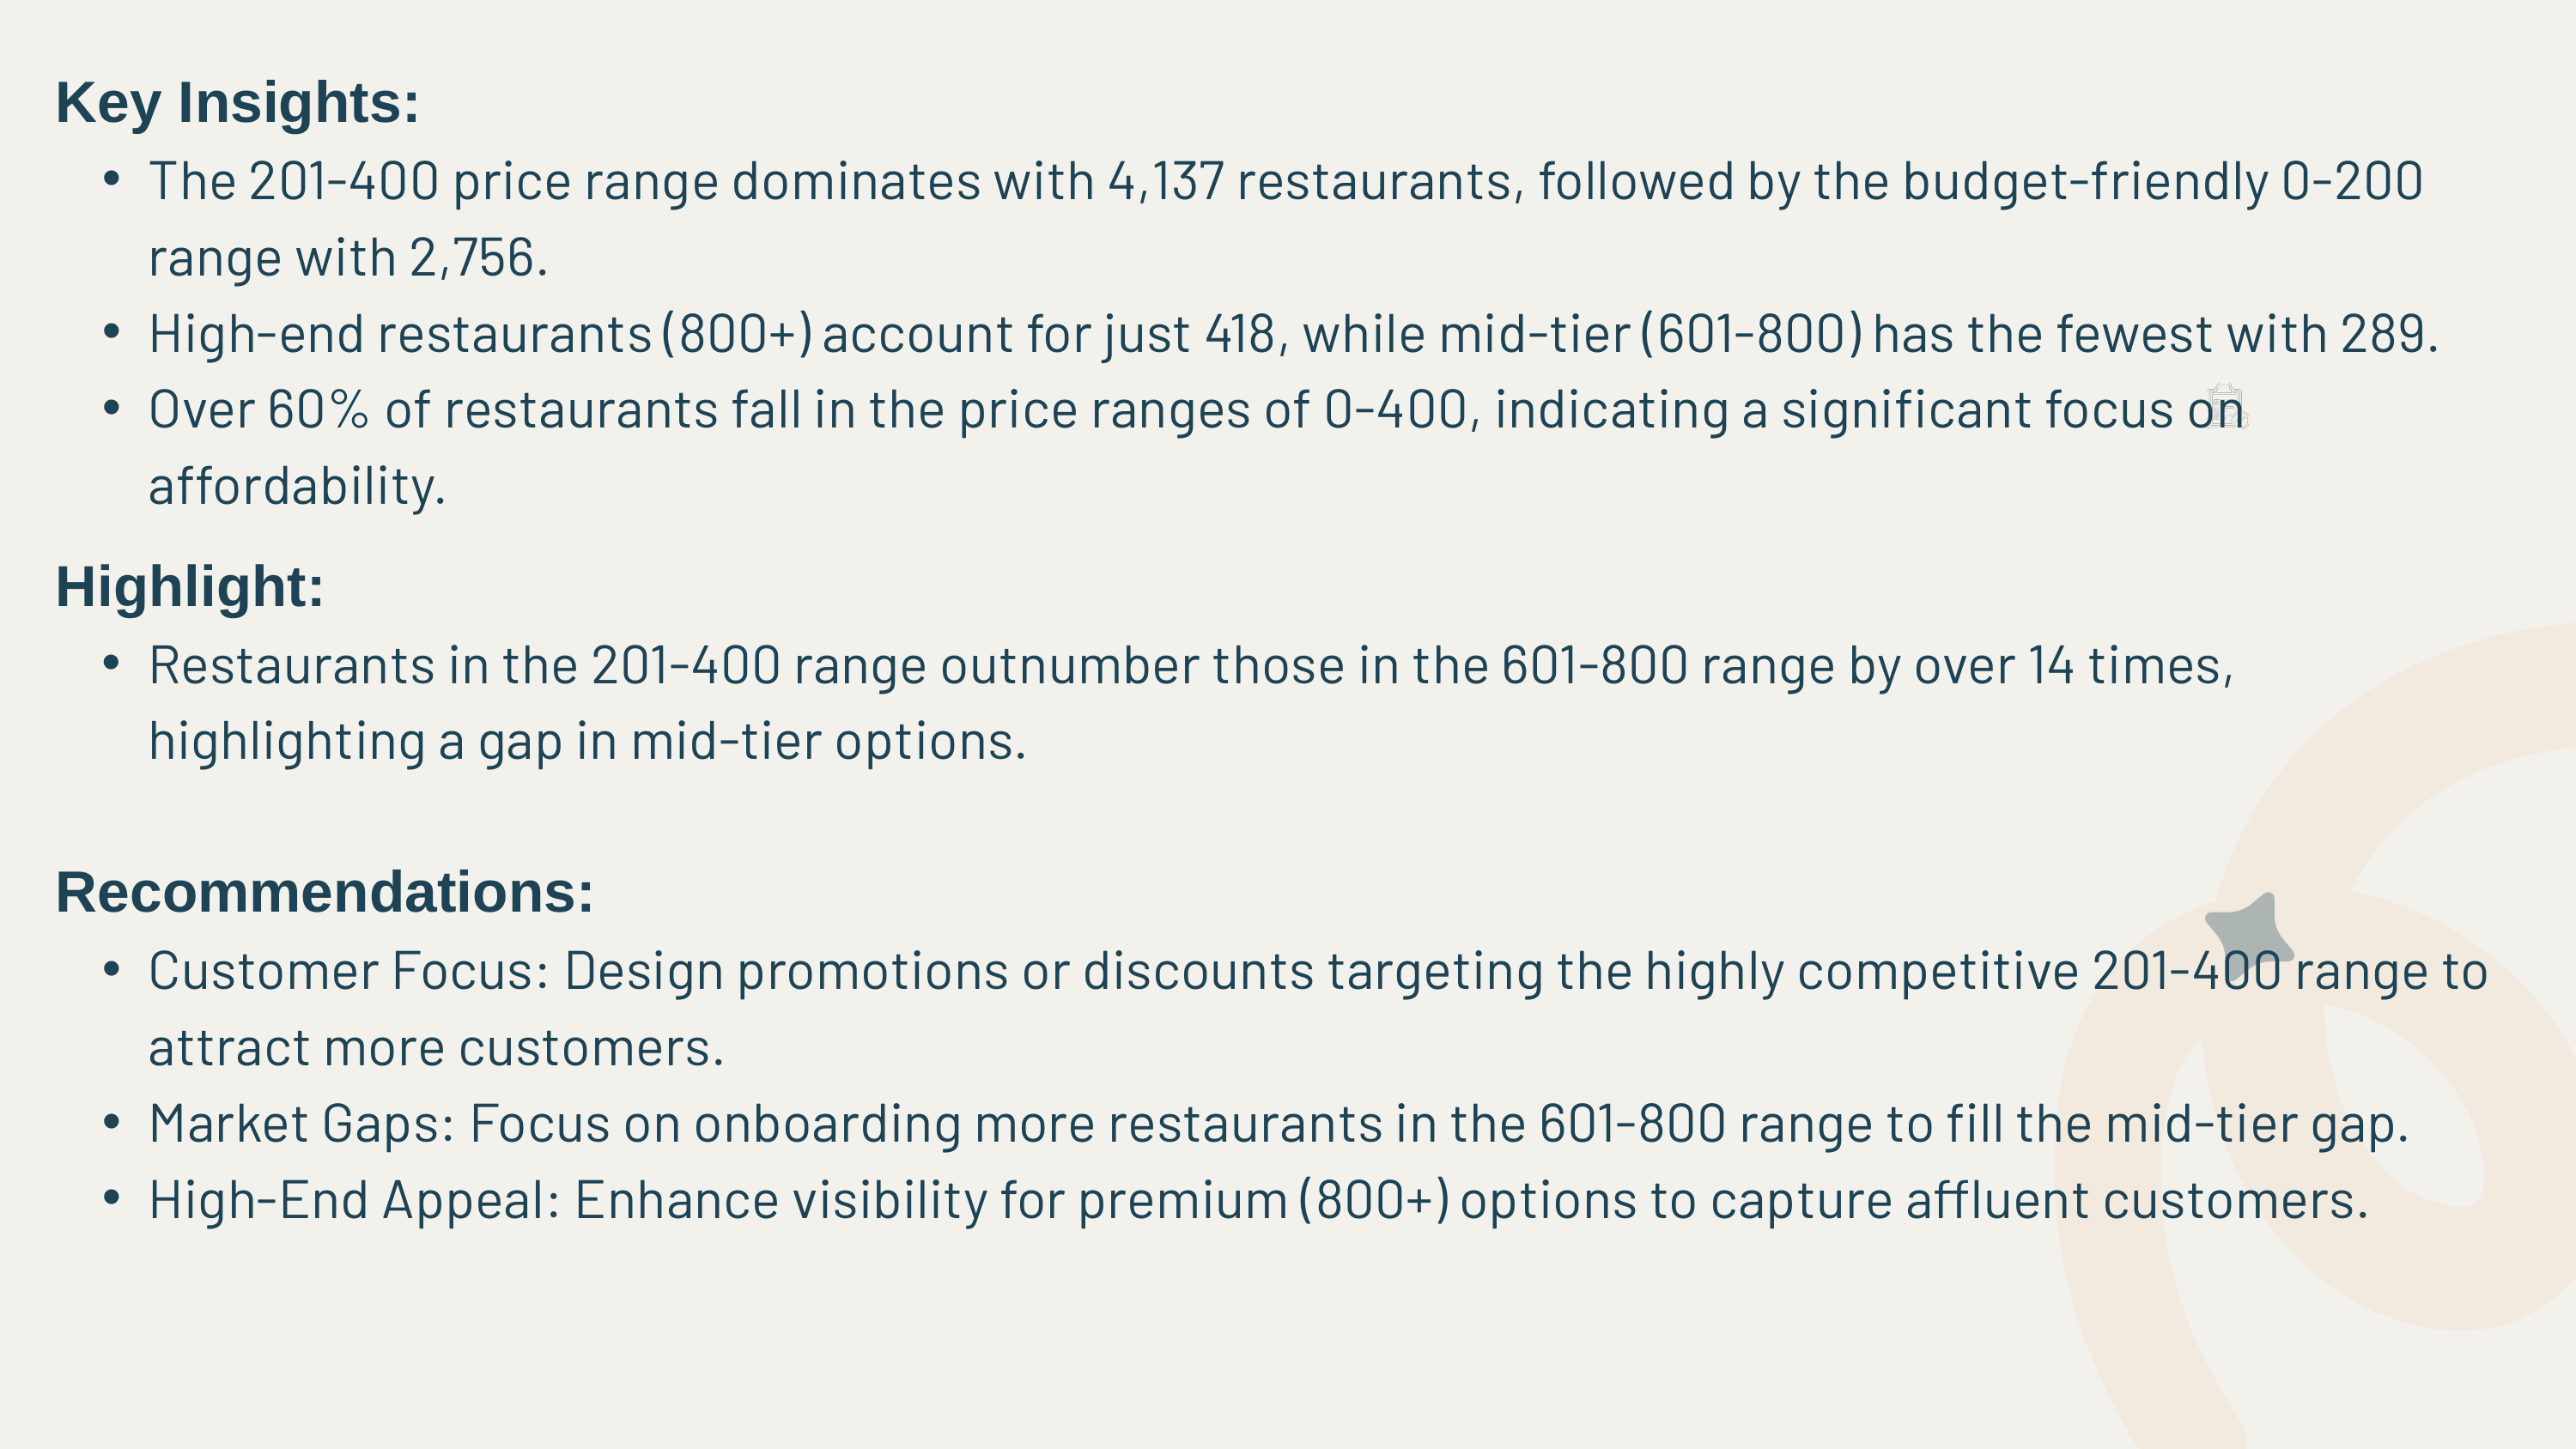

Key Insights:
The 201-400 price range dominates with 4,137 restaurants, followed by the budget-friendly 0-200 range with 2,756.
High-end restaurants (800+) account for just 418, while mid-tier (601-800) has the fewest with 289.
Over 60% of restaurants fall in the price ranges of 0-400, indicating a significant focus on affordability.

Highlight:
Restaurants in the 201-400 range outnumber those in the 601-800 range by over 14 times, highlighting a gap in mid-tier options.
Recommendations:
Customer Focus: Design promotions or discounts targeting the highly competitive 201-400 range to attract more customers.
Market Gaps: Focus on onboarding more restaurants in the 601-800 range to fill the mid-tier gap.
High-End Appeal: Enhance visibility for premium (800+) options to capture affluent customers.